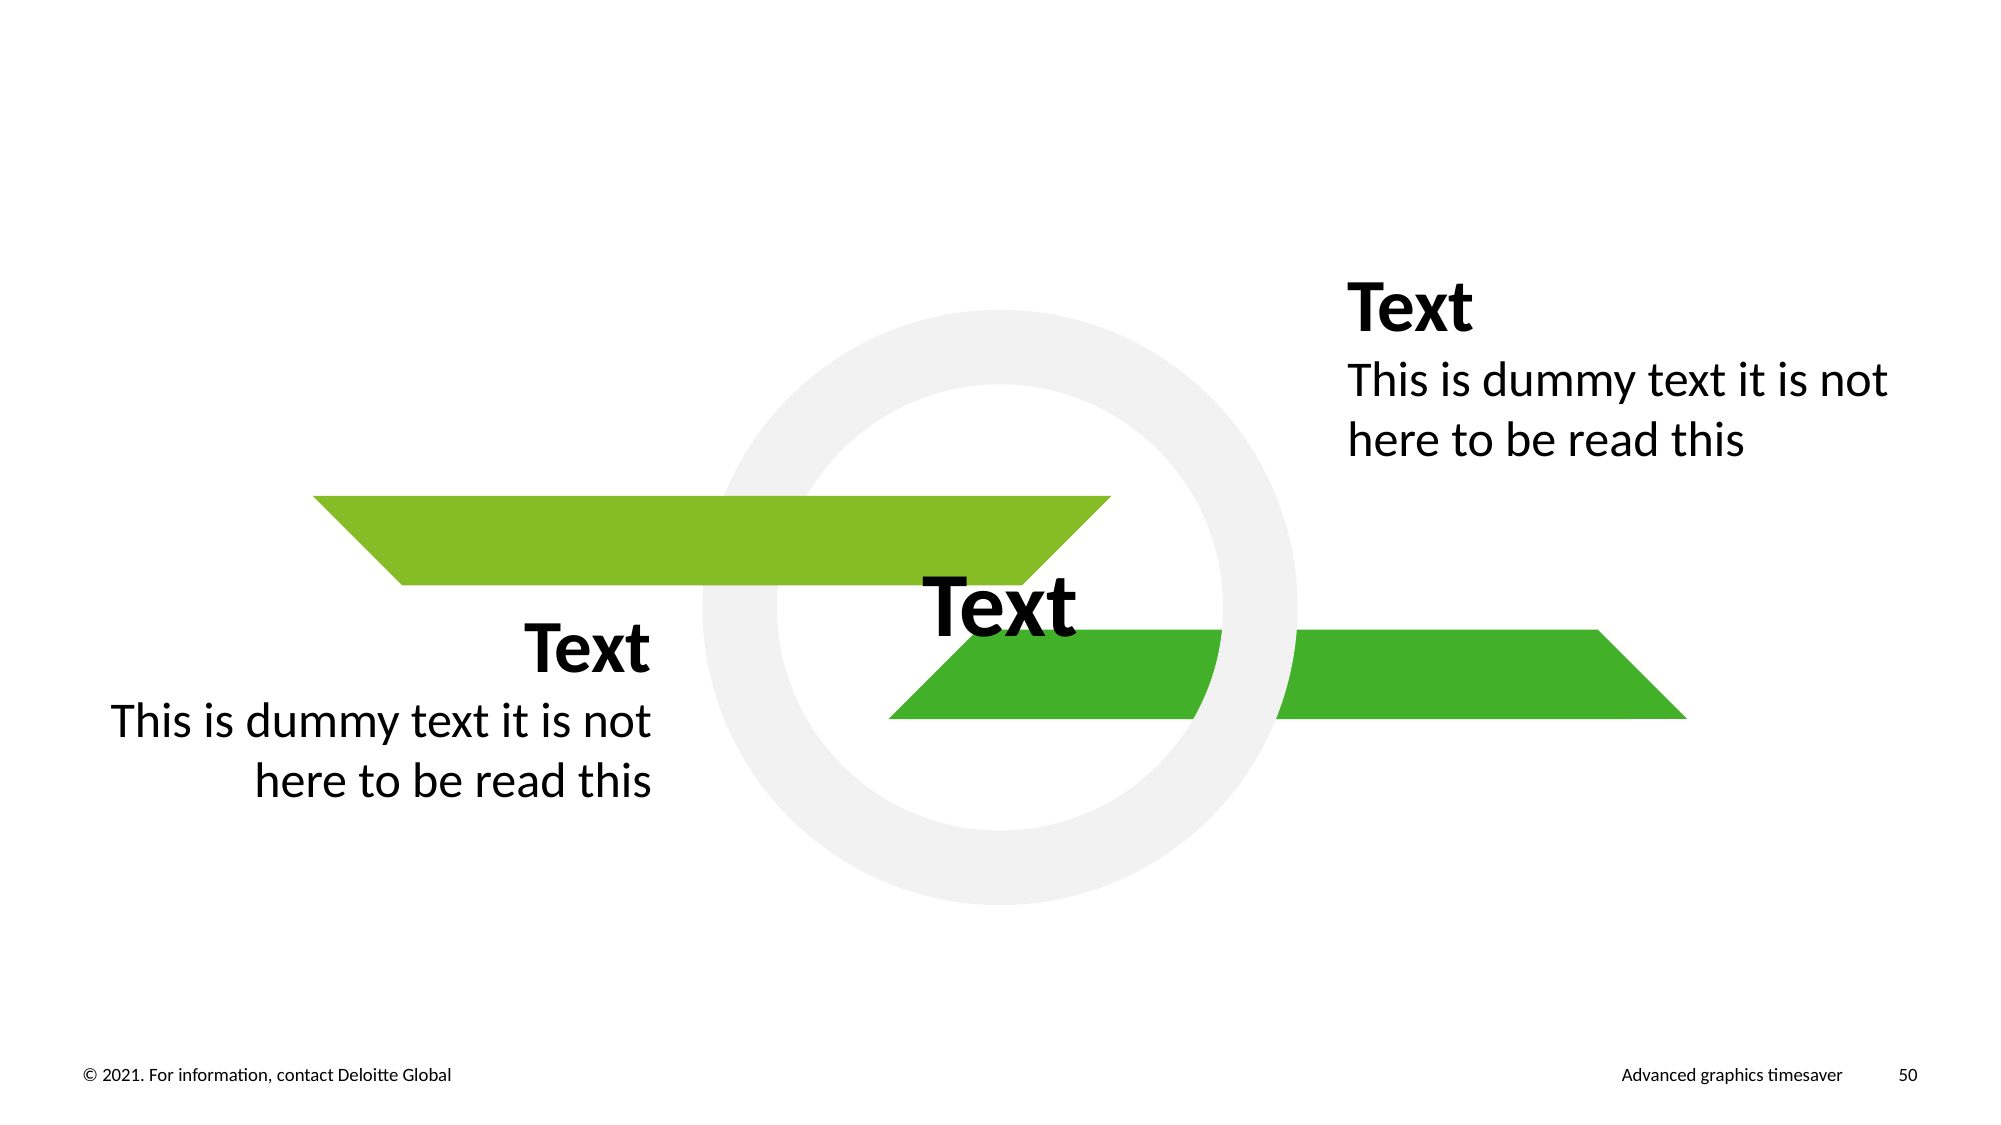

Text
This is dummy text it is not here to be read this

Text
Text
This is dummy text it is not here to be read this